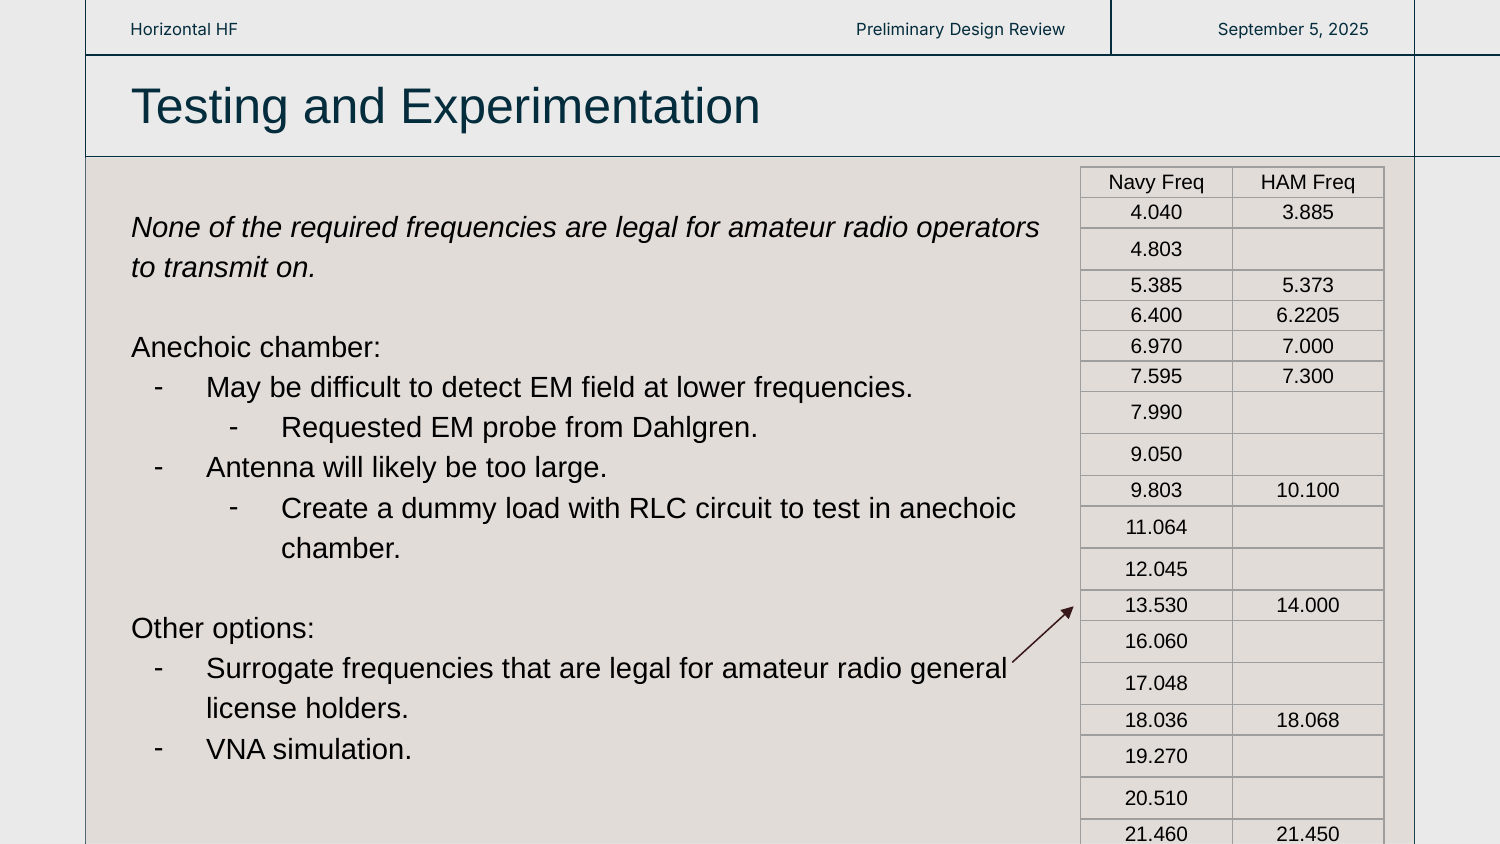

Horizontal HF
Preliminary Design Review
September 5, 2025
Testing and Experimentation

None of the required frequencies are legal for amateur radio operators to transmit on.

Anechoic chamber:
May be difficult to detect EM field at lower frequencies.
Requested EM probe from Dahlgren.
Antenna will likely be too large.
Create a dummy load with RLC circuit to test in anechoic chamber.

Other options:
Surrogate frequencies that are legal for amateur radio general license holders.
VNA simulation.
| Navy Freq | HAM Freq |
| --- | --- |
| 4.040 | 3.885 |
| 4.803 |  |
| 5.385 | 5.373 |
| 6.400 | 6.2205 |
| 6.970 | 7.000 |
| 7.595 | 7.300 |
| 7.990 |  |
| 9.050 |  |
| 9.803 | 10.100 |
| 11.064 |  |
| 12.045 |  |
| 13.530 | 14.000 |
| 16.060 |  |
| 17.048 |  |
| 18.036 | 18.068 |
| 19.270 |  |
| 20.510 |  |
| 21.460 | 21.450 |
| 23.180 |  |
| 24.450 | 24.890 |
| 26.875 | 28.000 |